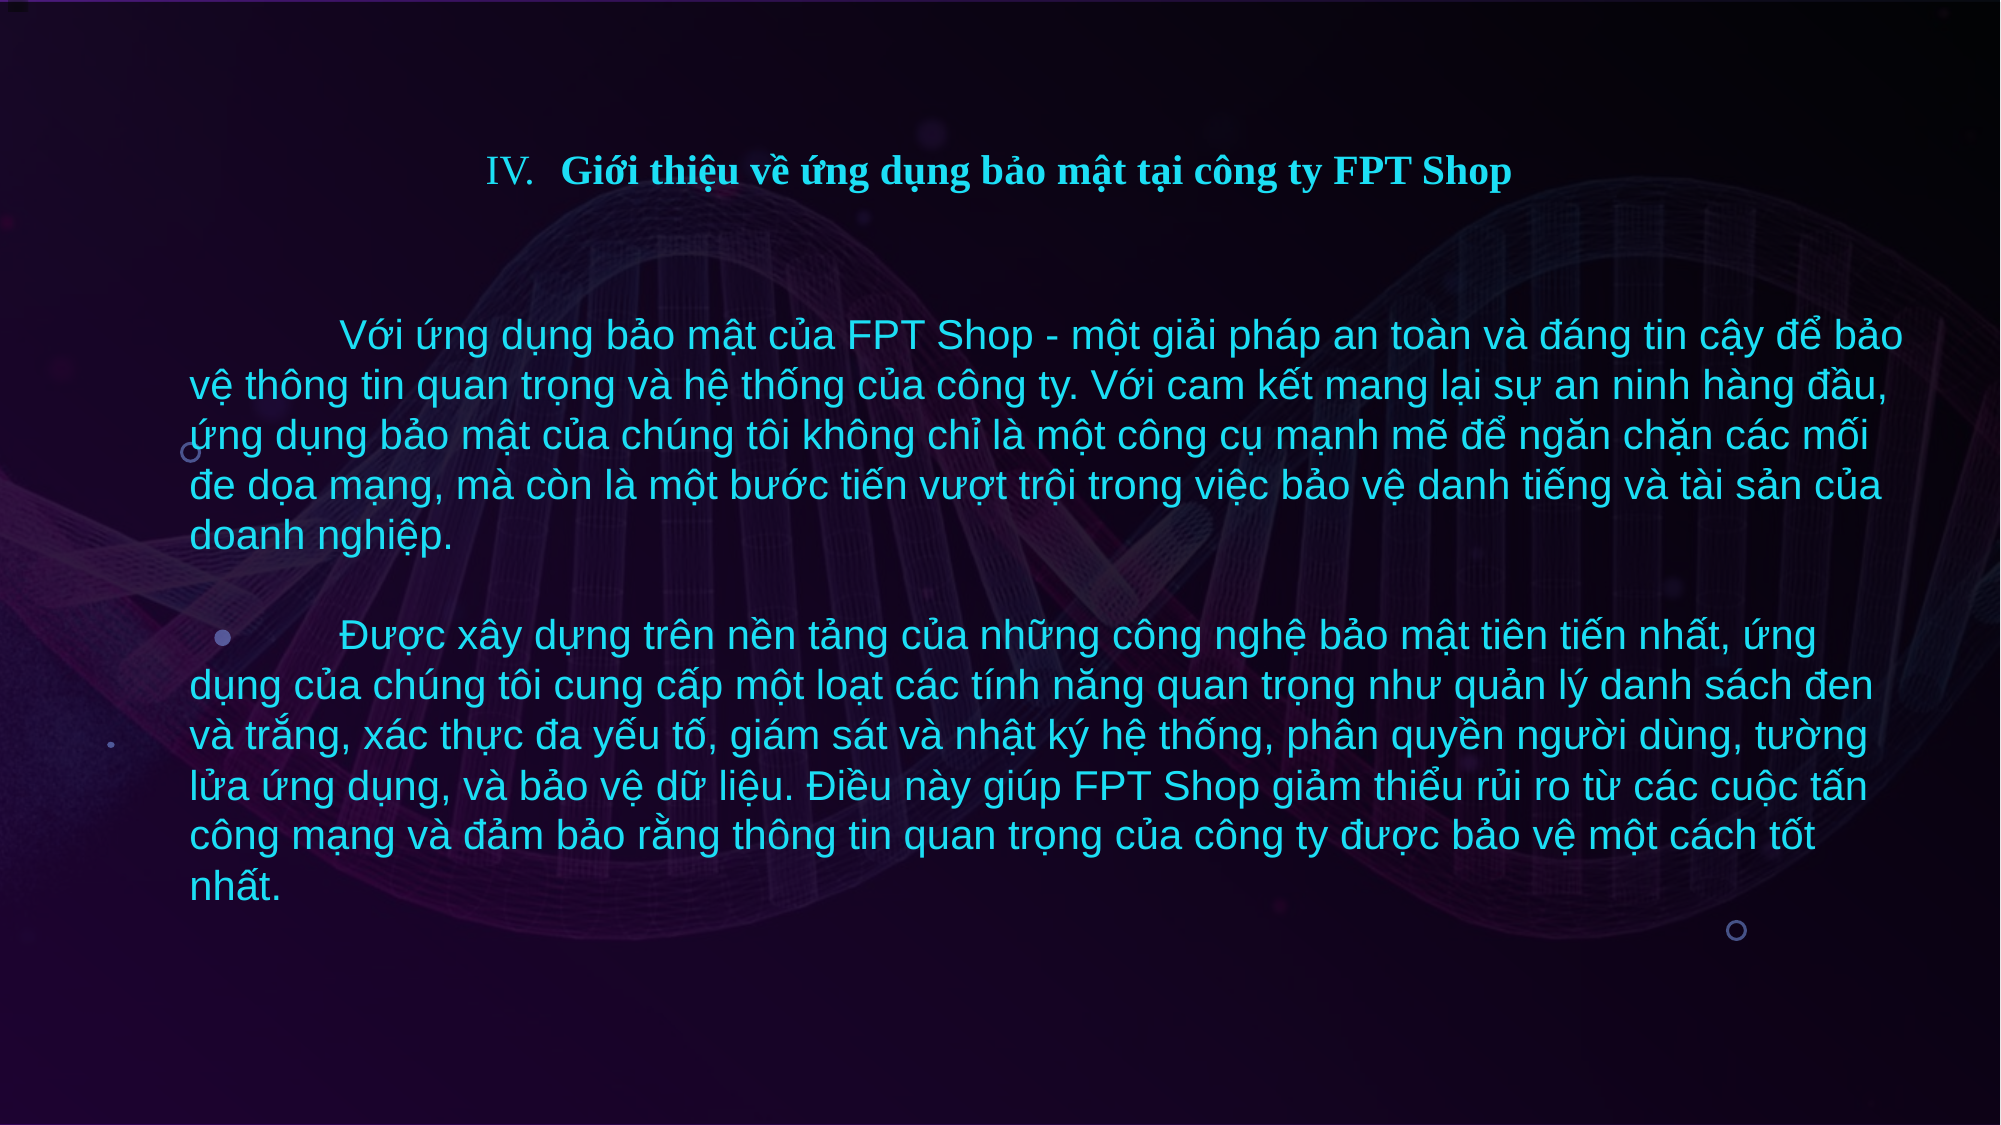

# IV. Giới thiệu về ứng dụng bảo mật tại công ty FPT Shop
	Với ứng dụng bảo mật của FPT Shop - một giải pháp an toàn và đáng tin cậy để bảo vệ thông tin quan trọng và hệ thống của công ty. Với cam kết mang lại sự an ninh hàng đầu, ứng dụng bảo mật của chúng tôi không chỉ là một công cụ mạnh mẽ để ngăn chặn các mối đe dọa mạng, mà còn là một bước tiến vượt trội trong việc bảo vệ danh tiếng và tài sản của doanh nghiệp.

	Được xây dựng trên nền tảng của những công nghệ bảo mật tiên tiến nhất, ứng dụng của chúng tôi cung cấp một loạt các tính năng quan trọng như quản lý danh sách đen và trắng, xác thực đa yếu tố, giám sát và nhật ký hệ thống, phân quyền người dùng, tường lửa ứng dụng, và bảo vệ dữ liệu. Điều này giúp FPT Shop giảm thiểu rủi ro từ các cuộc tấn công mạng và đảm bảo rằng thông tin quan trọng của công ty được bảo vệ một cách tốt nhất.